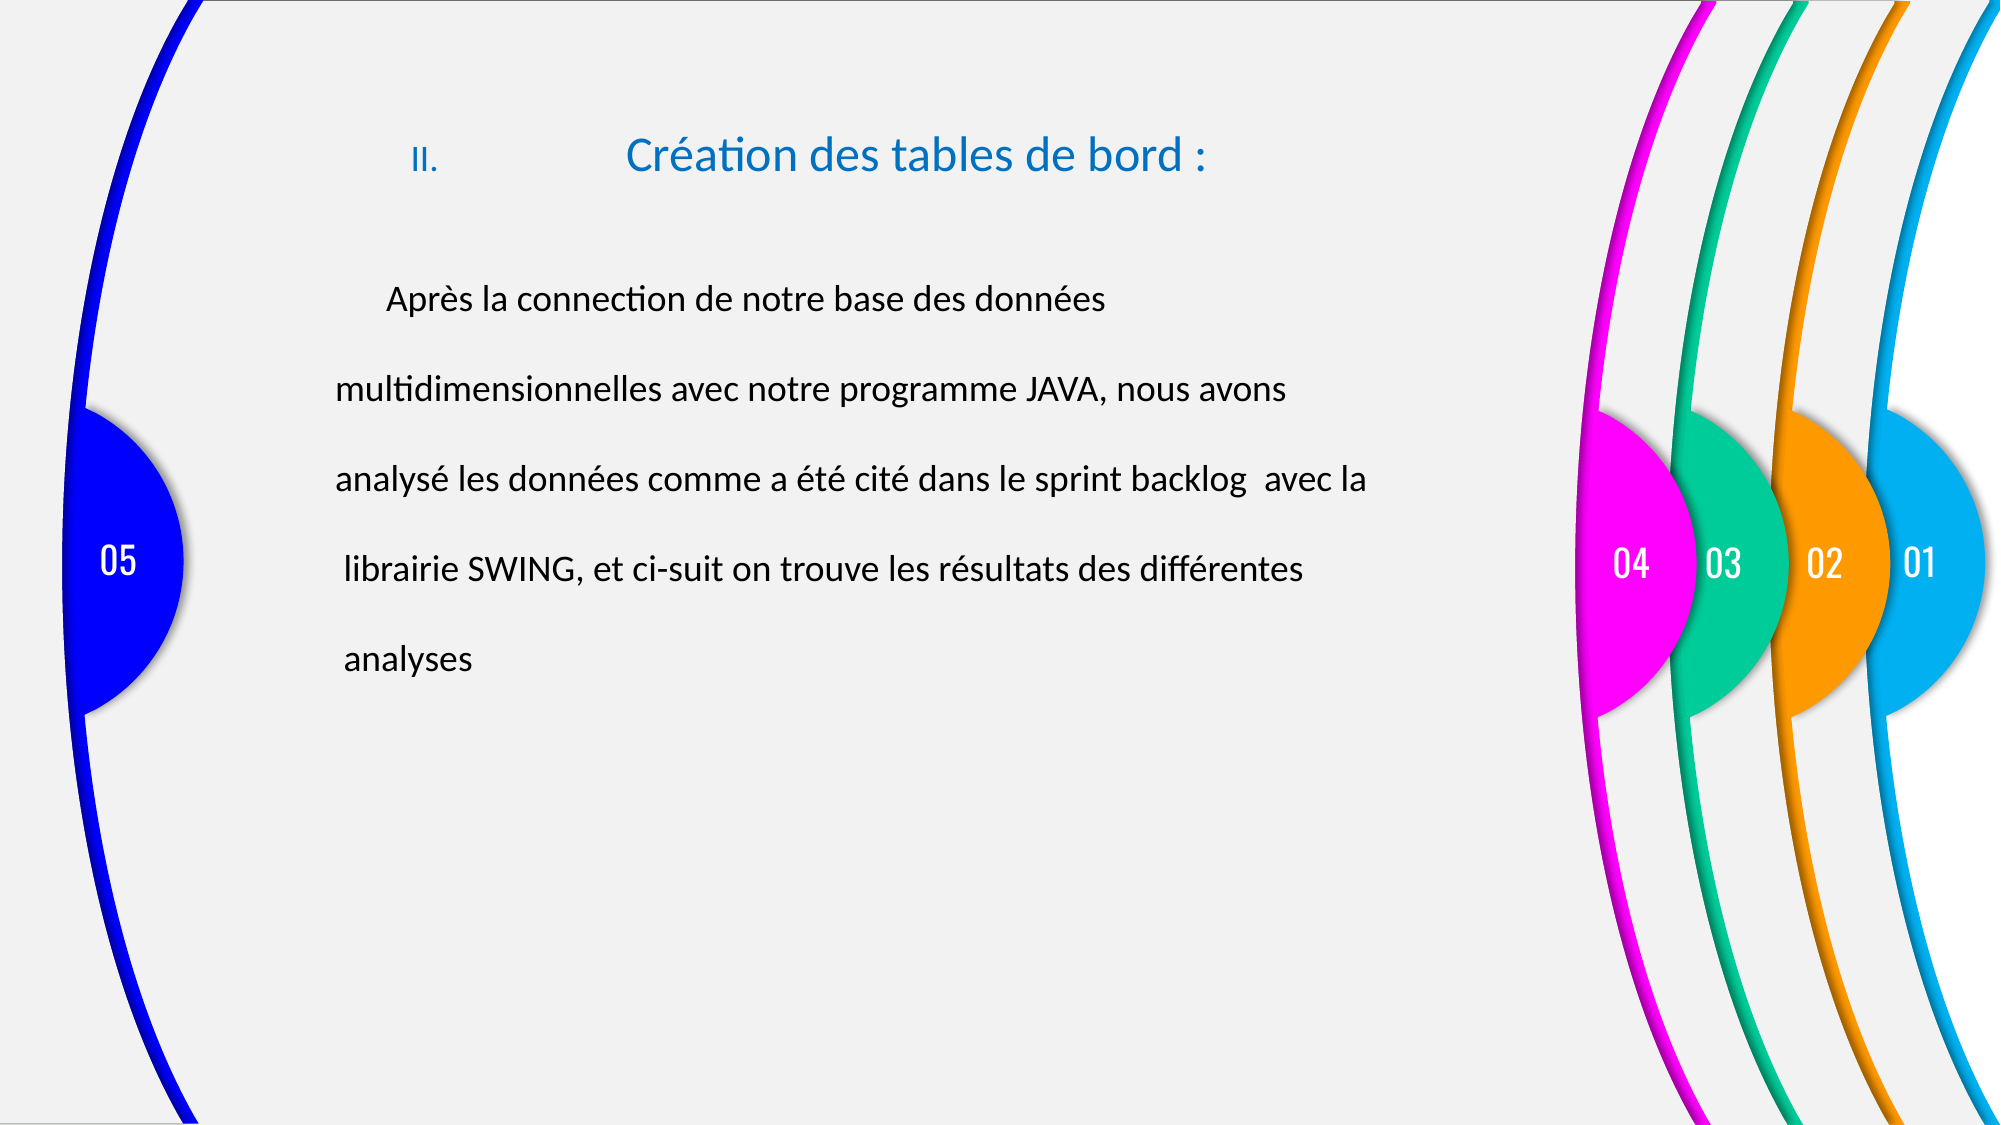

01

05

04

03

02
	Création des tables de bord :
      Après la connection de notre base des données

multidimensionnelles avec notre programme JAVA, nous avons

analysé les données comme a été cité dans le sprint backlog  avec la

 librairie SWING, et ci-suit on trouve les résultats des différentes

 analyses